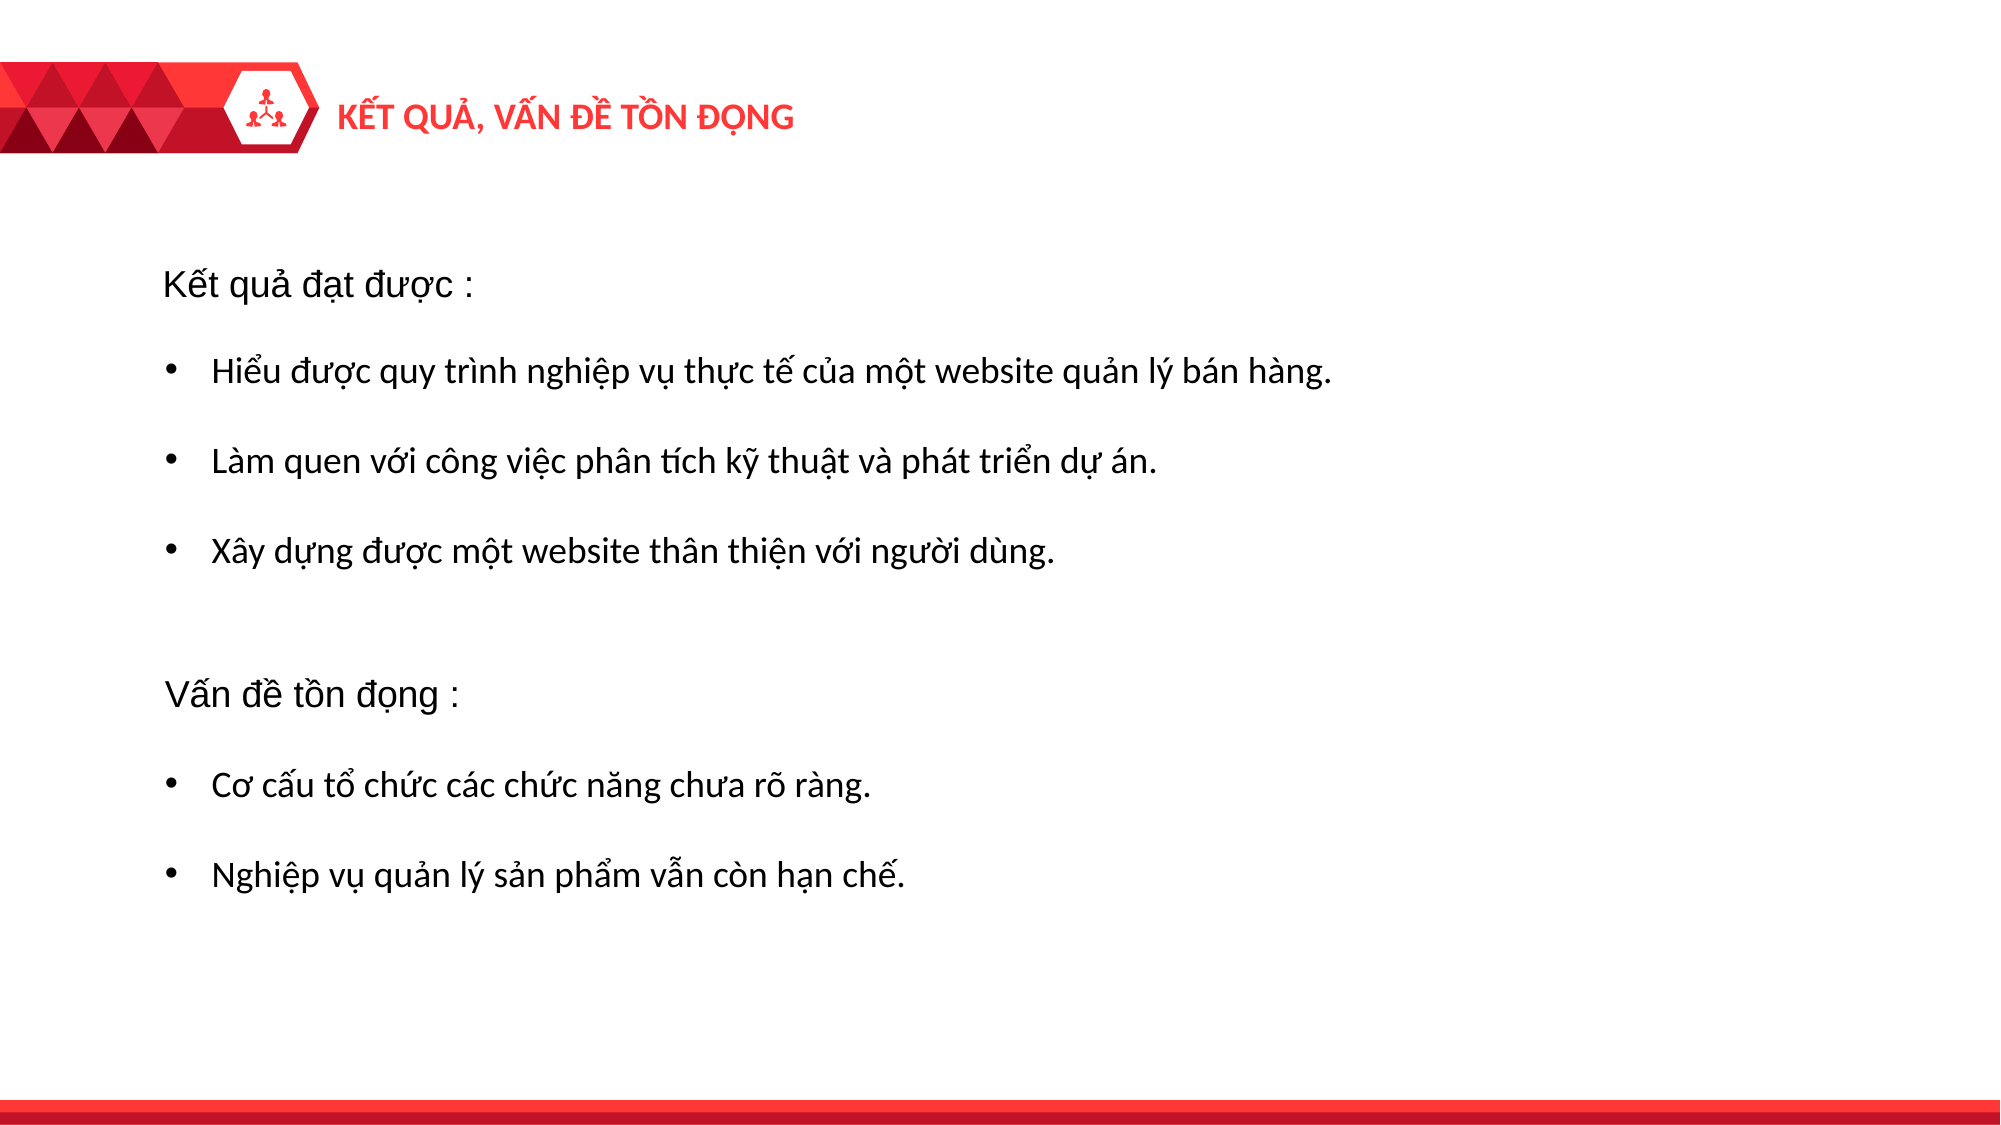

# KẾT QUẢ, VẤN ĐỀ TỒN ĐỌNG
Kết quả đạt được :
Hiểu được quy trình nghiệp vụ thực tế của một website quản lý bán hàng.

Làm quen với công việc phân tích kỹ thuật và phát triển dự án.

Xây dựng được một website thân thiện với người dùng.

Vấn đề tồn đọng :

Cơ cấu tổ chức các chức năng chưa rõ ràng.

Nghiệp vụ quản lý sản phẩm vẫn còn hạn chế.